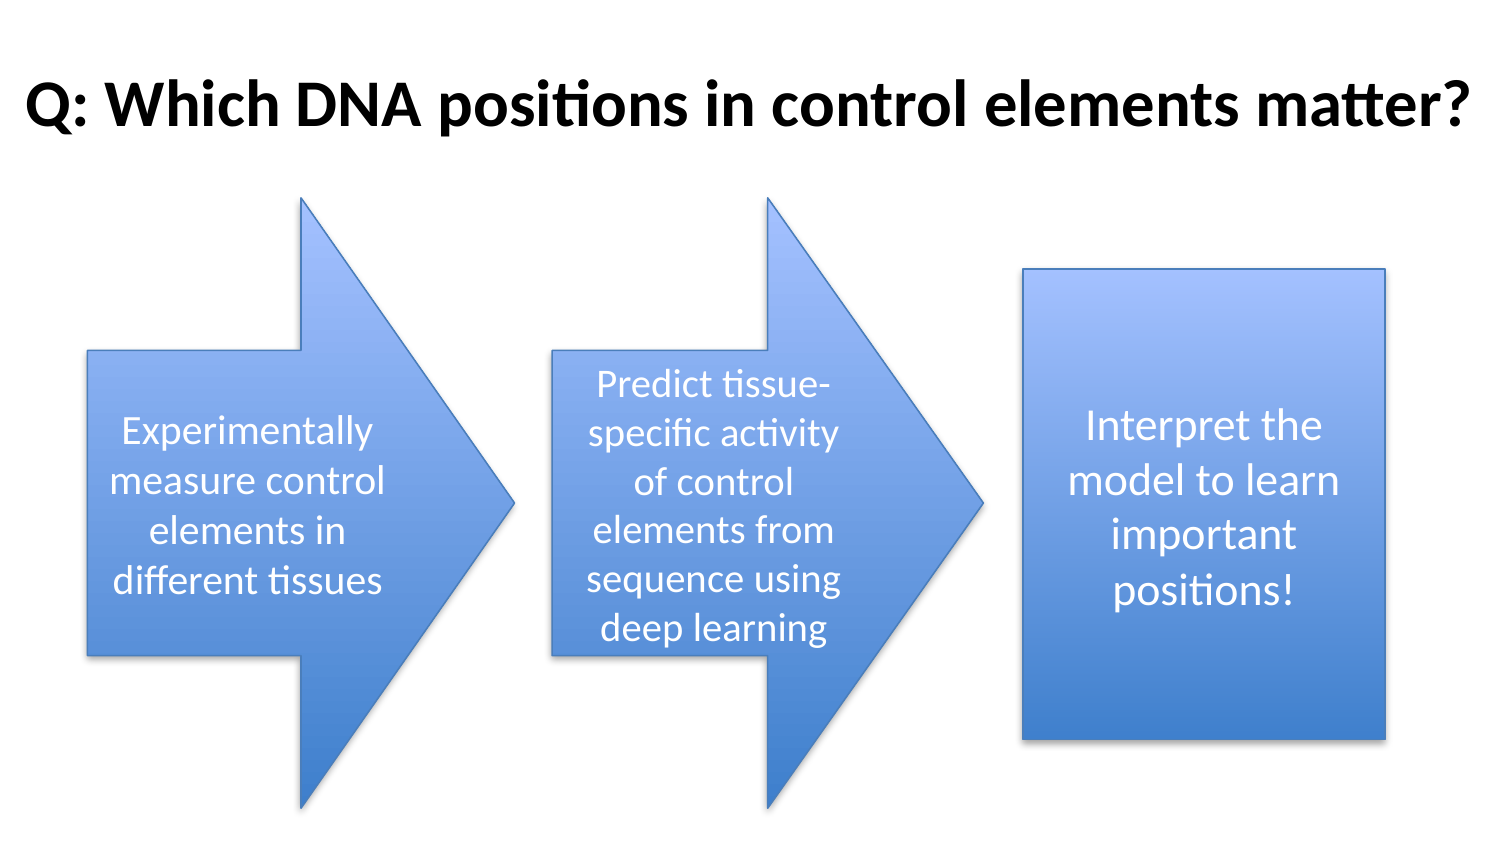

# Q: Which DNA positions in control elements matter?
Experimentally measure control elements in different tissues
Predict tissue-specific activity of control elements from sequence using deep learning
Interpret the model to learn important positions!